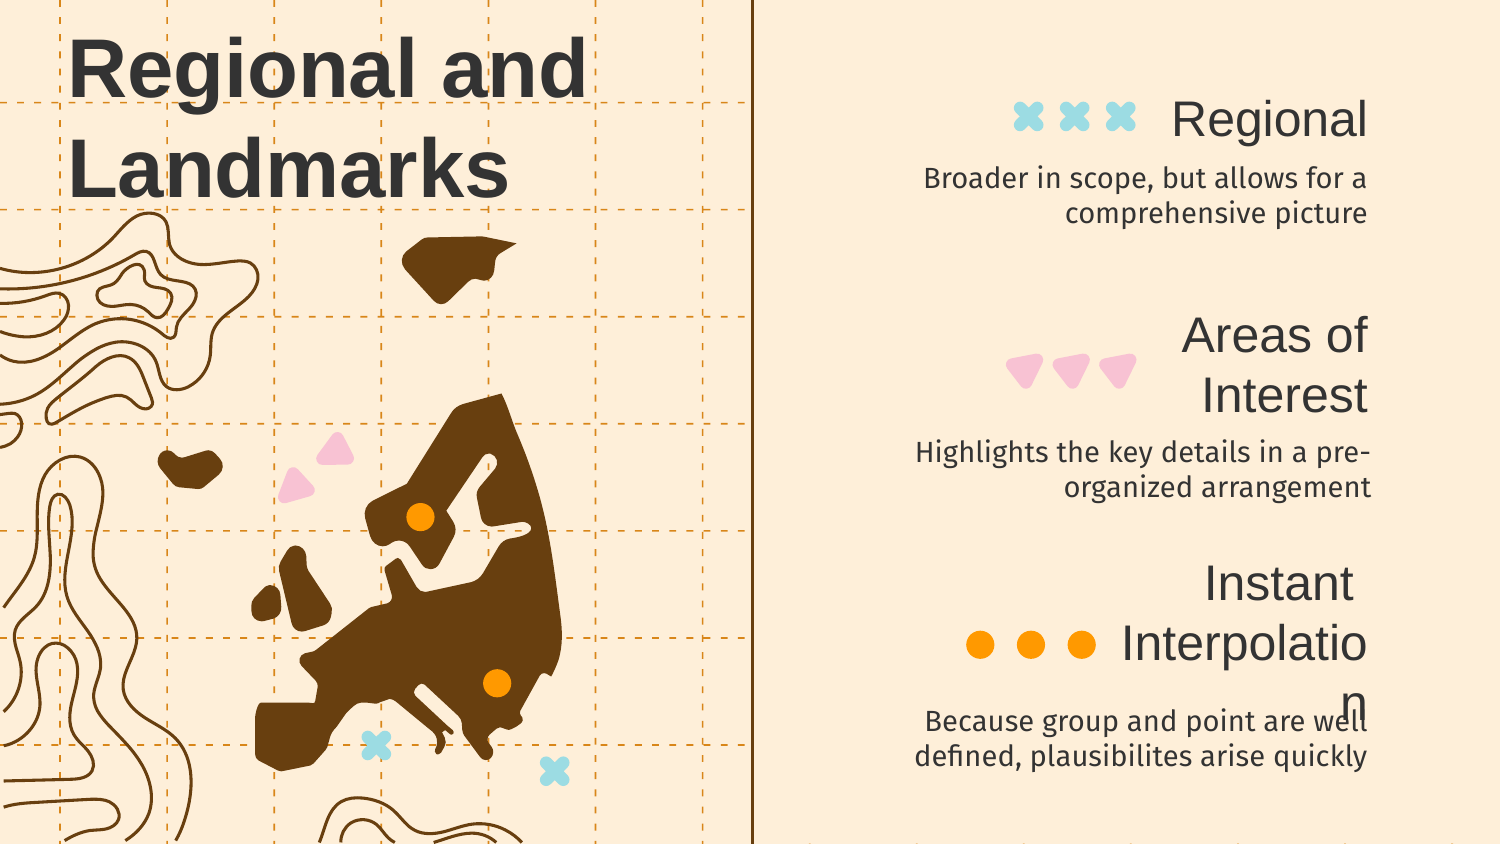

# Regional and Landmarks
Regional

Broader in scope, but allows for a comprehensive picture

Areas of Interest

Highlights the key details in a pre-organized arrangement

Instant
Interpolation

Because group and point are well defined, plausibilites arise quickly